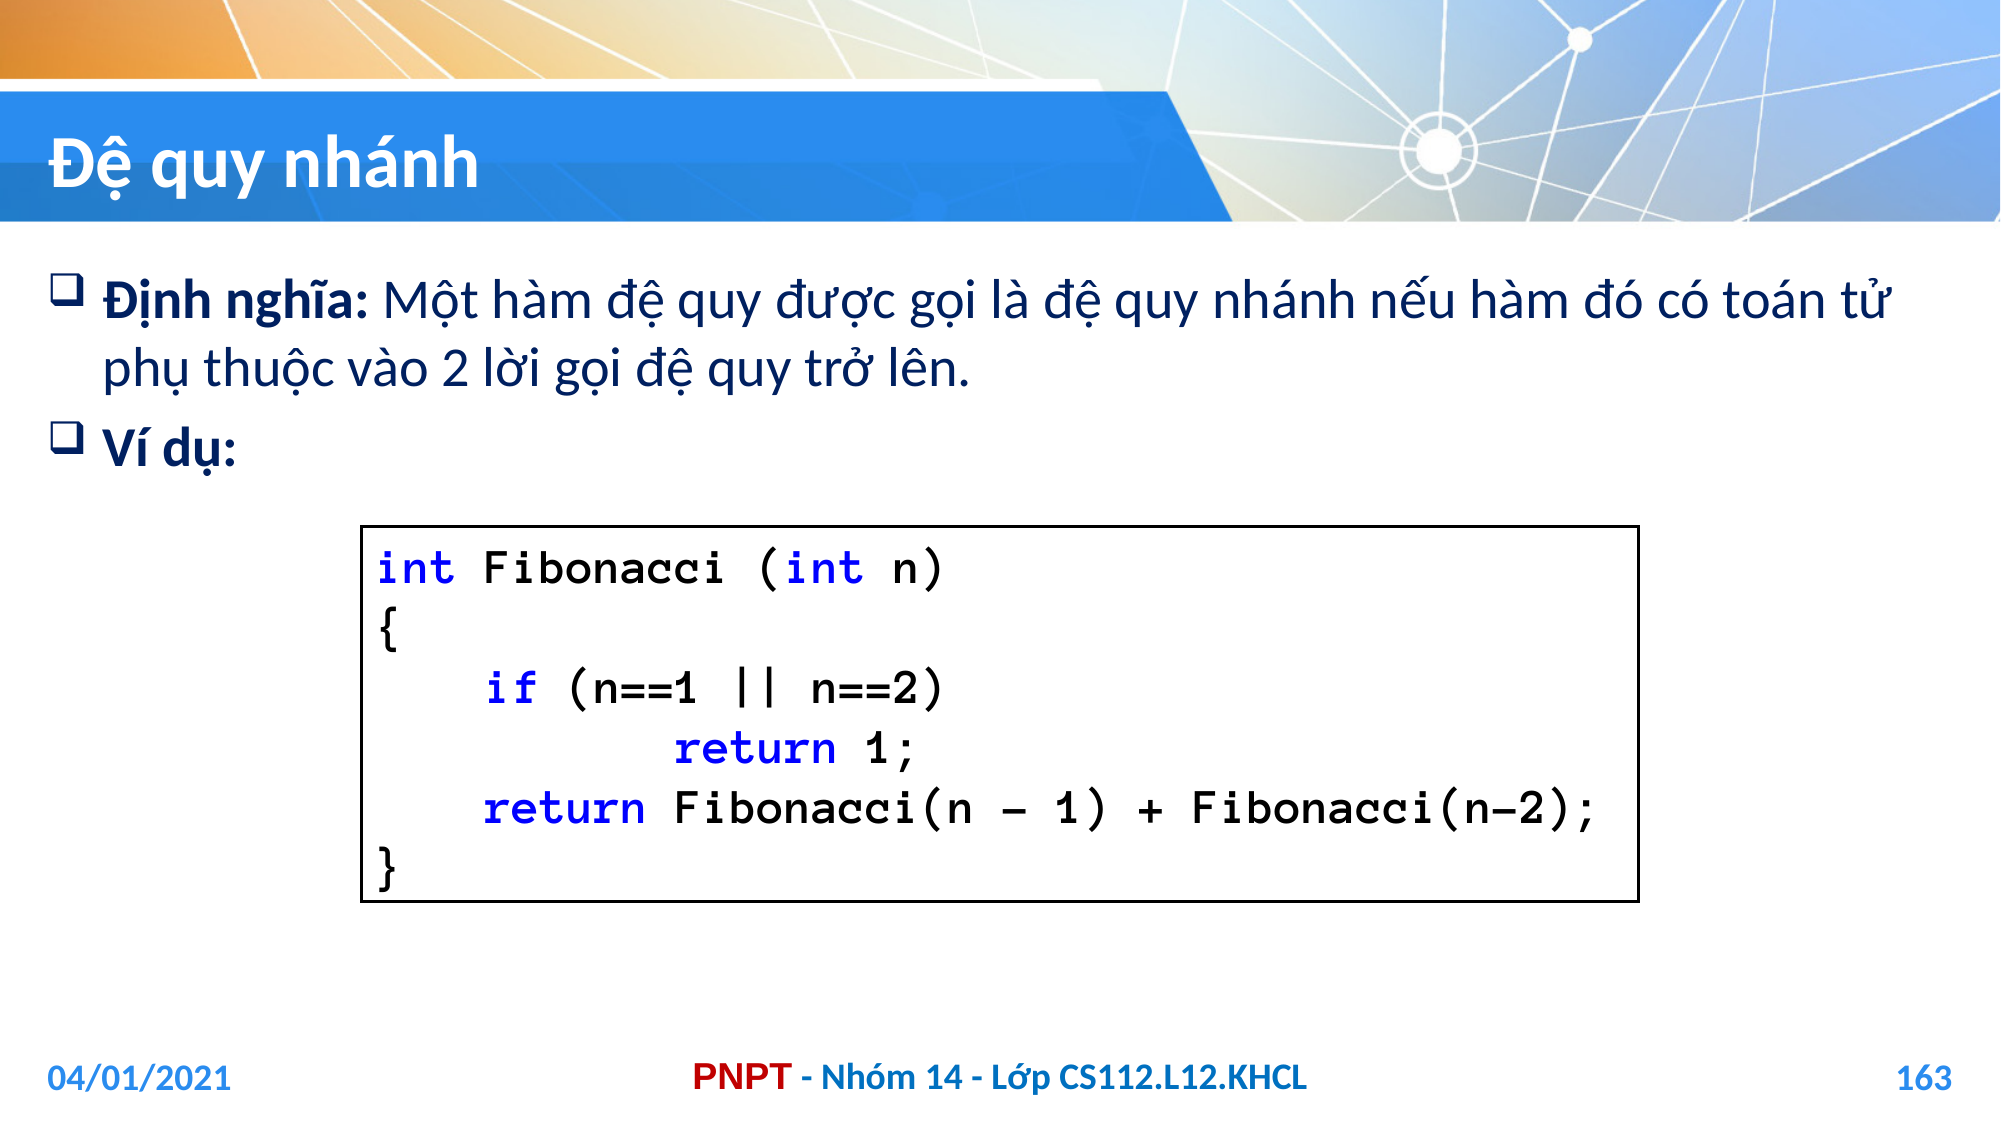

# Đệ quy nhánh
Định nghĩa: Một hàm đệ quy được gọi là đệ quy nhánh nếu hàm đó có toán tử phụ thuộc vào 2 lời gọi đệ quy trở lên.
Ví dụ:

int Fibonacci (int n)
{
    if (n==1 || n==2)
		return 1;
    return Fibonacci(n – 1) + Fibonacci(n-2);
}
04/01/2021
163